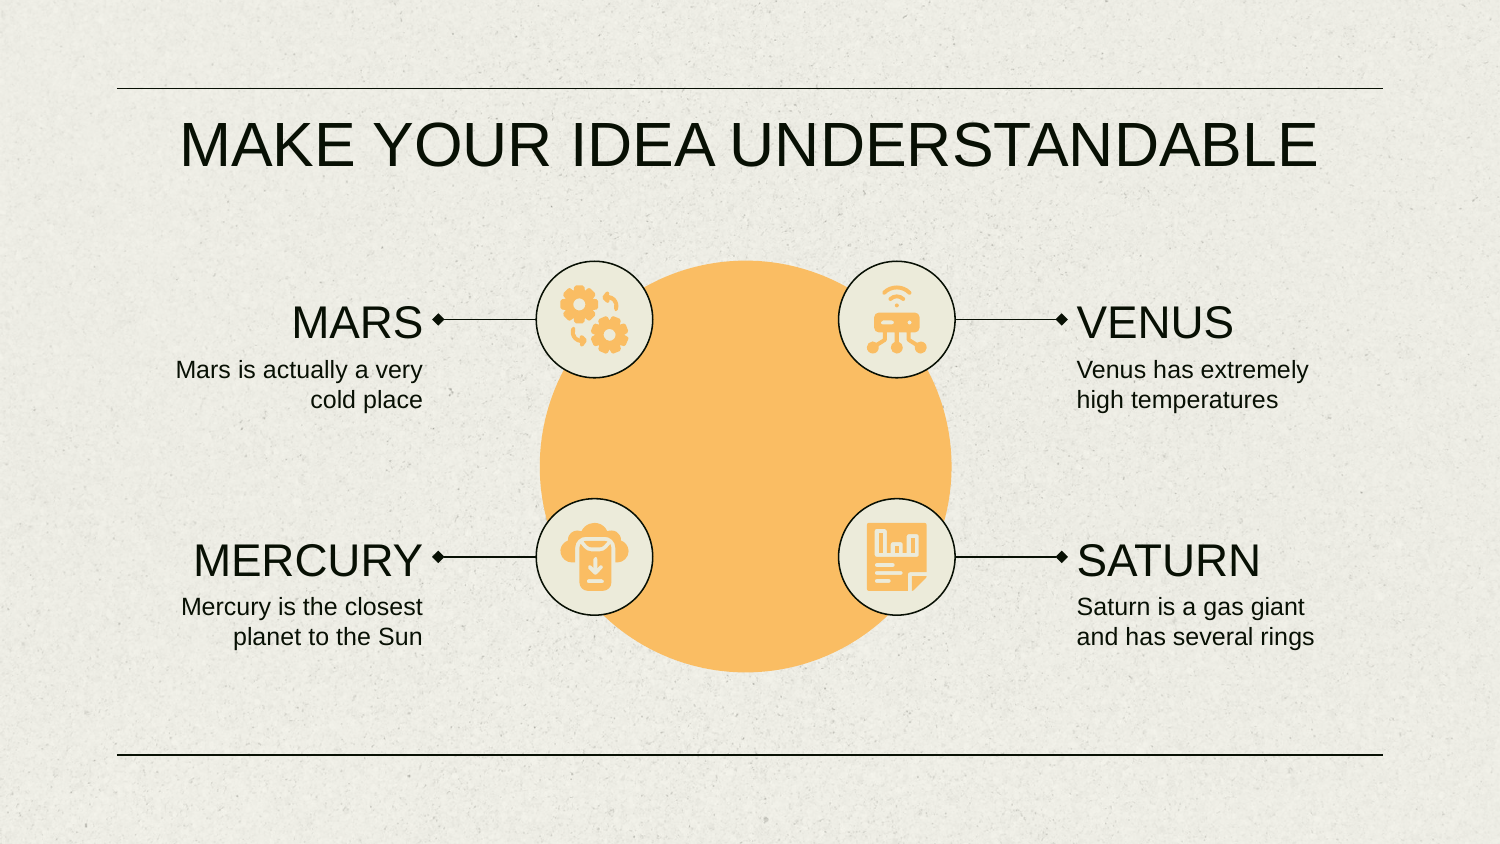

# MAKE YOUR IDEA UNDERSTANDABLE

MARS
VENUS

Mars is actually a very cold place
Venus has extremely high temperatures

MERCURY
SATURN

Mercury is the closest planet to the Sun
Saturn is a gas giant and has several rings